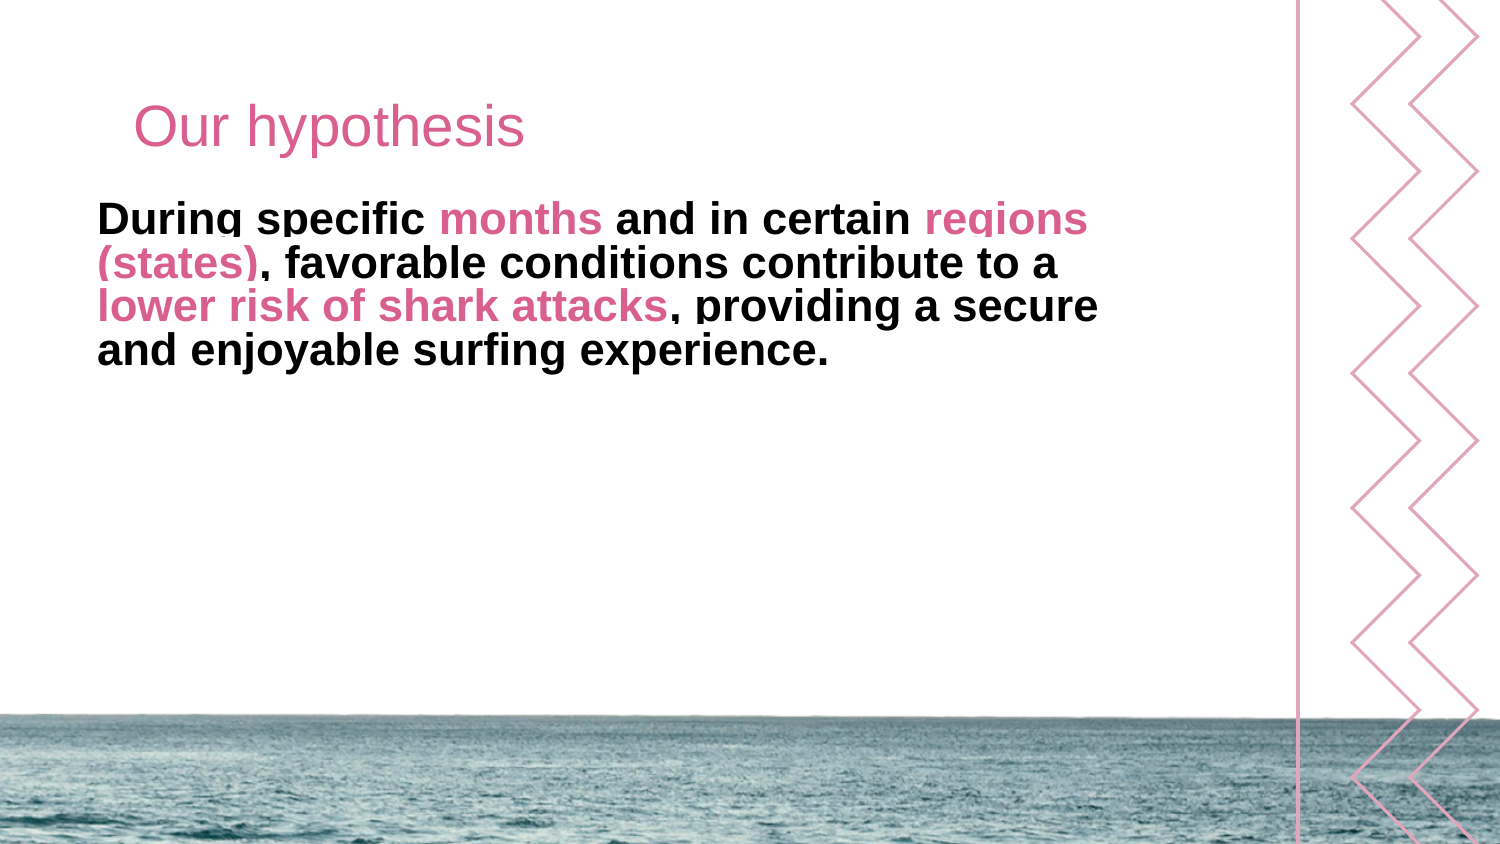

Our hypothesis
During specific months and in certain regions (states), favorable conditions contribute to a lower risk of shark attacks, providing a secure and enjoyable surfing experience.